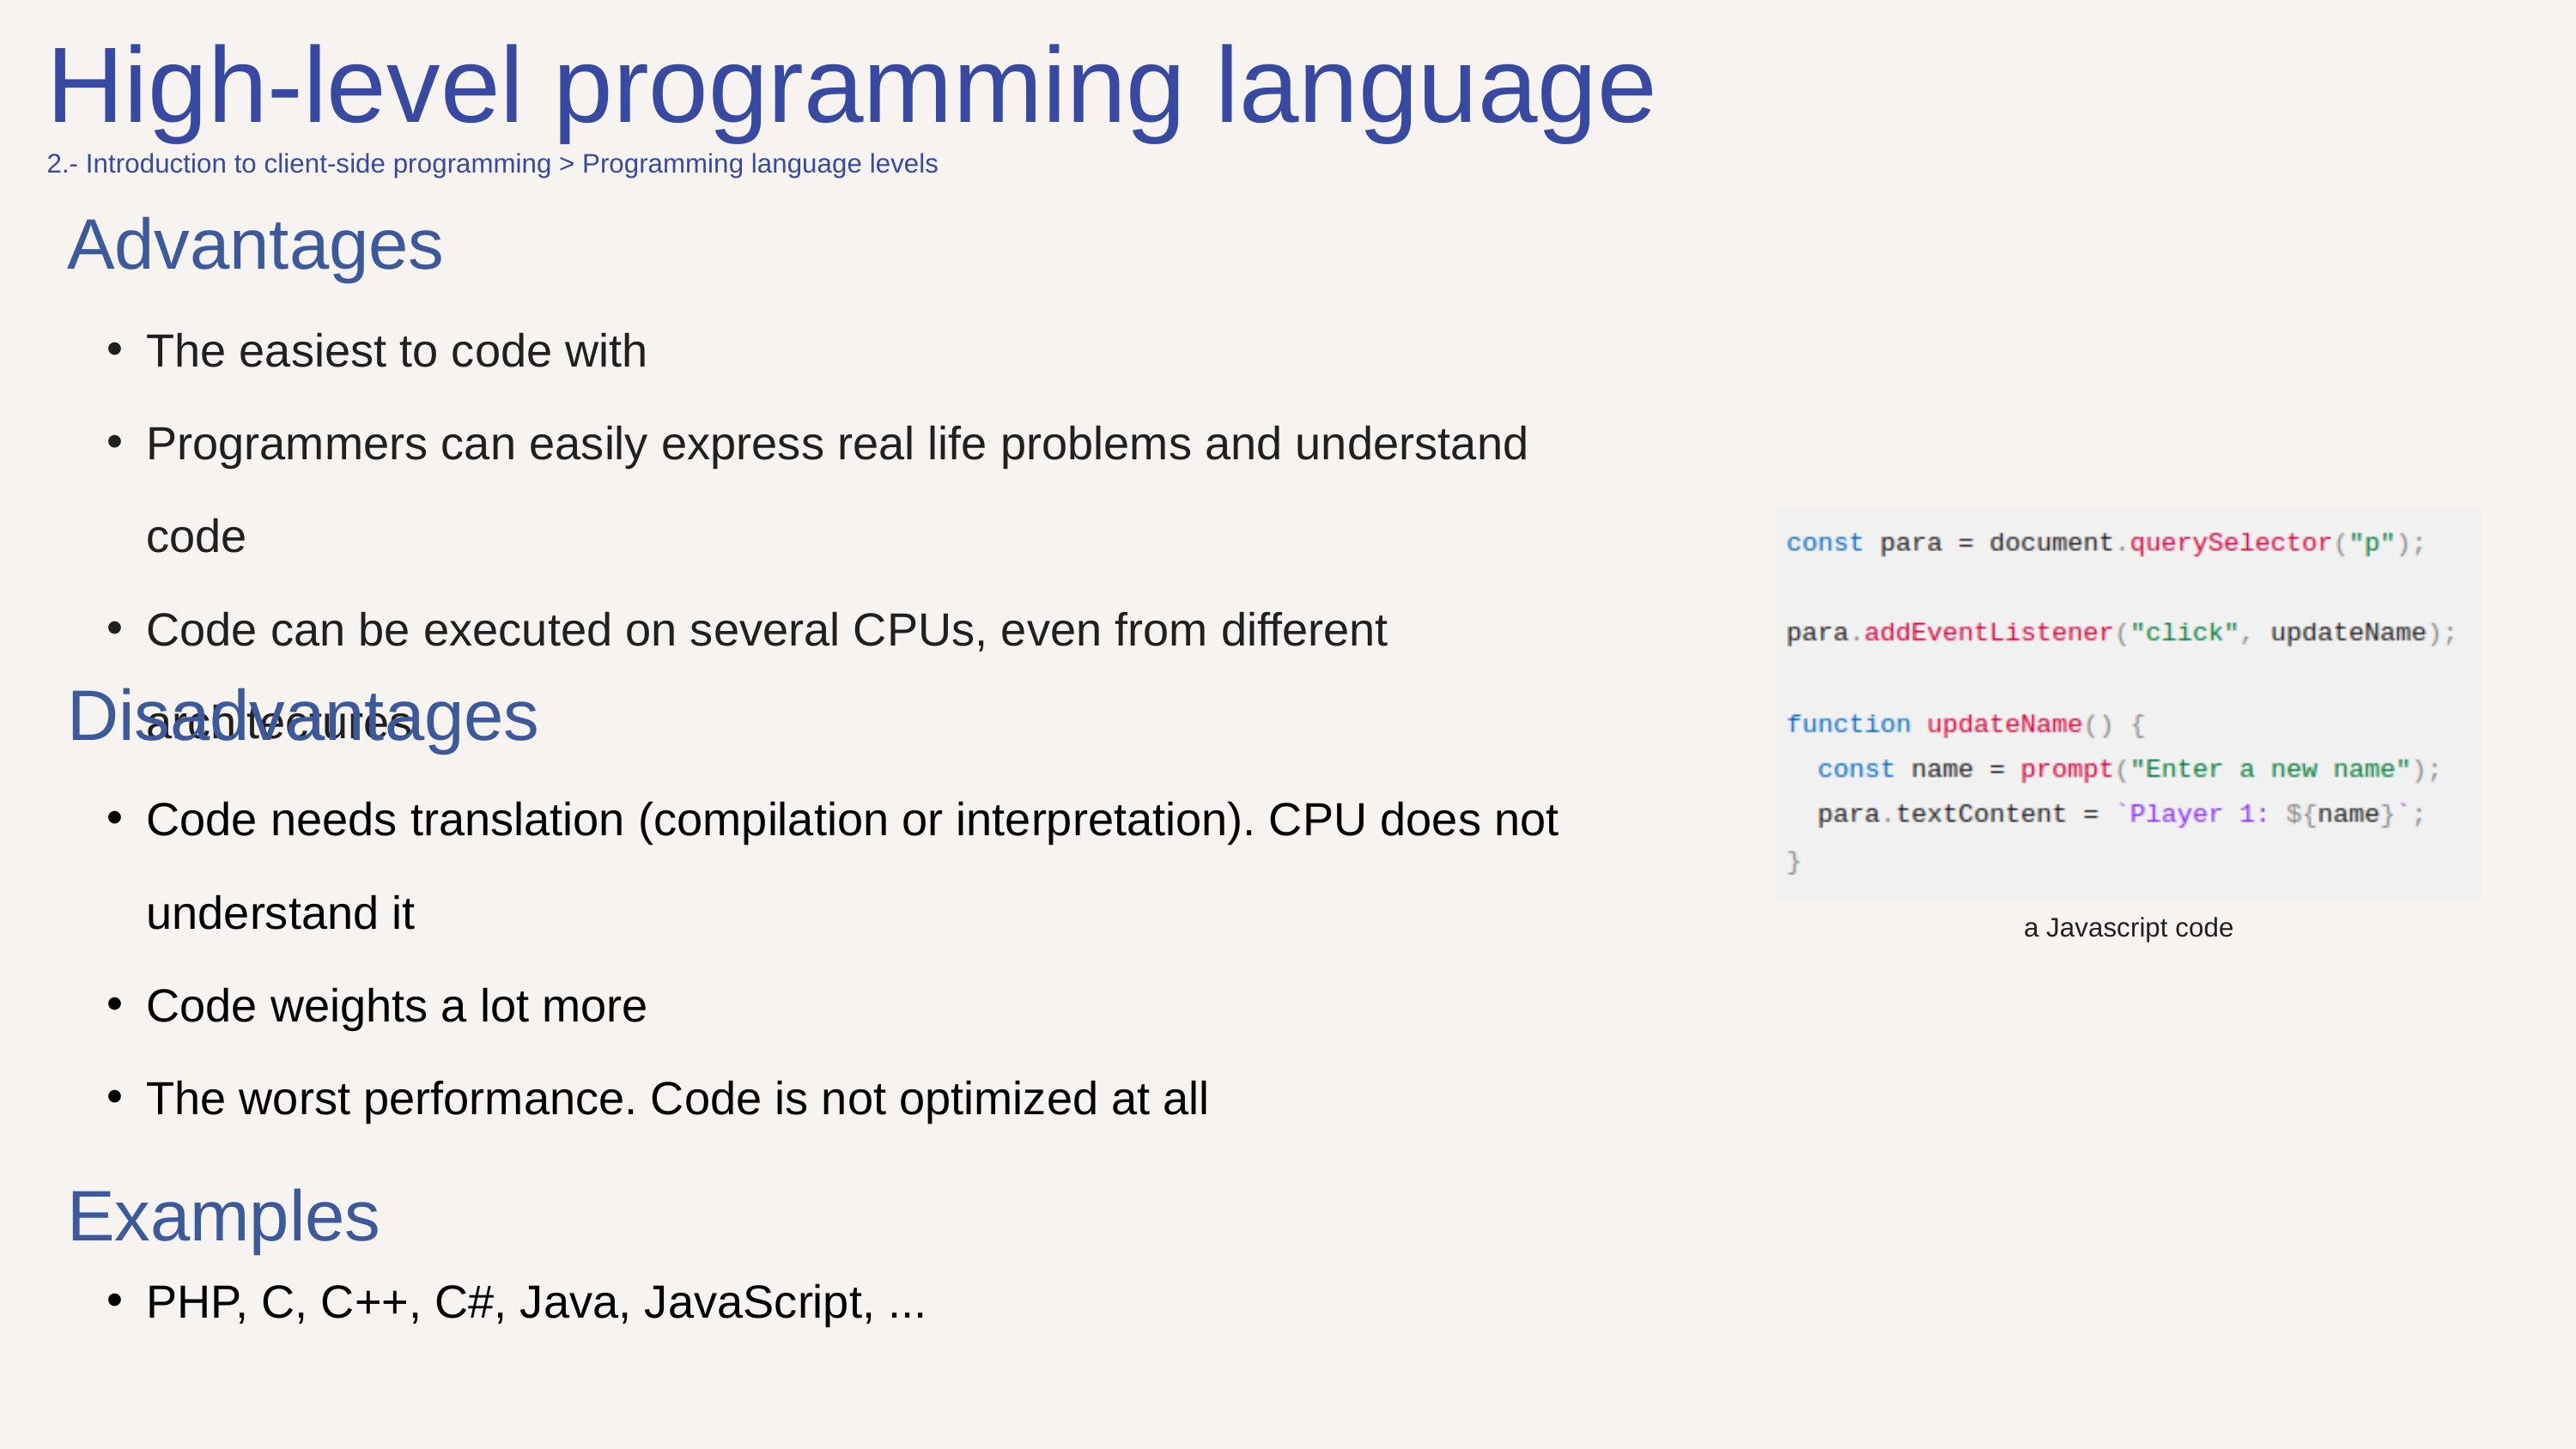

High-level programming language
2.- Introduction to client-side programming > Programming language levels
Advantages
The easiest to code with
Programmers can easily express real life problems and understand code
Code can be executed on several CPUs, even from different architectures

a Javascript code
Disadvantages
Code needs translation (compilation or interpretation). CPU does not understand it
Code weights a lot more
The worst performance. Code is not optimized at all
Examples
PHP, C, C++, C#, Java, JavaScript, ...